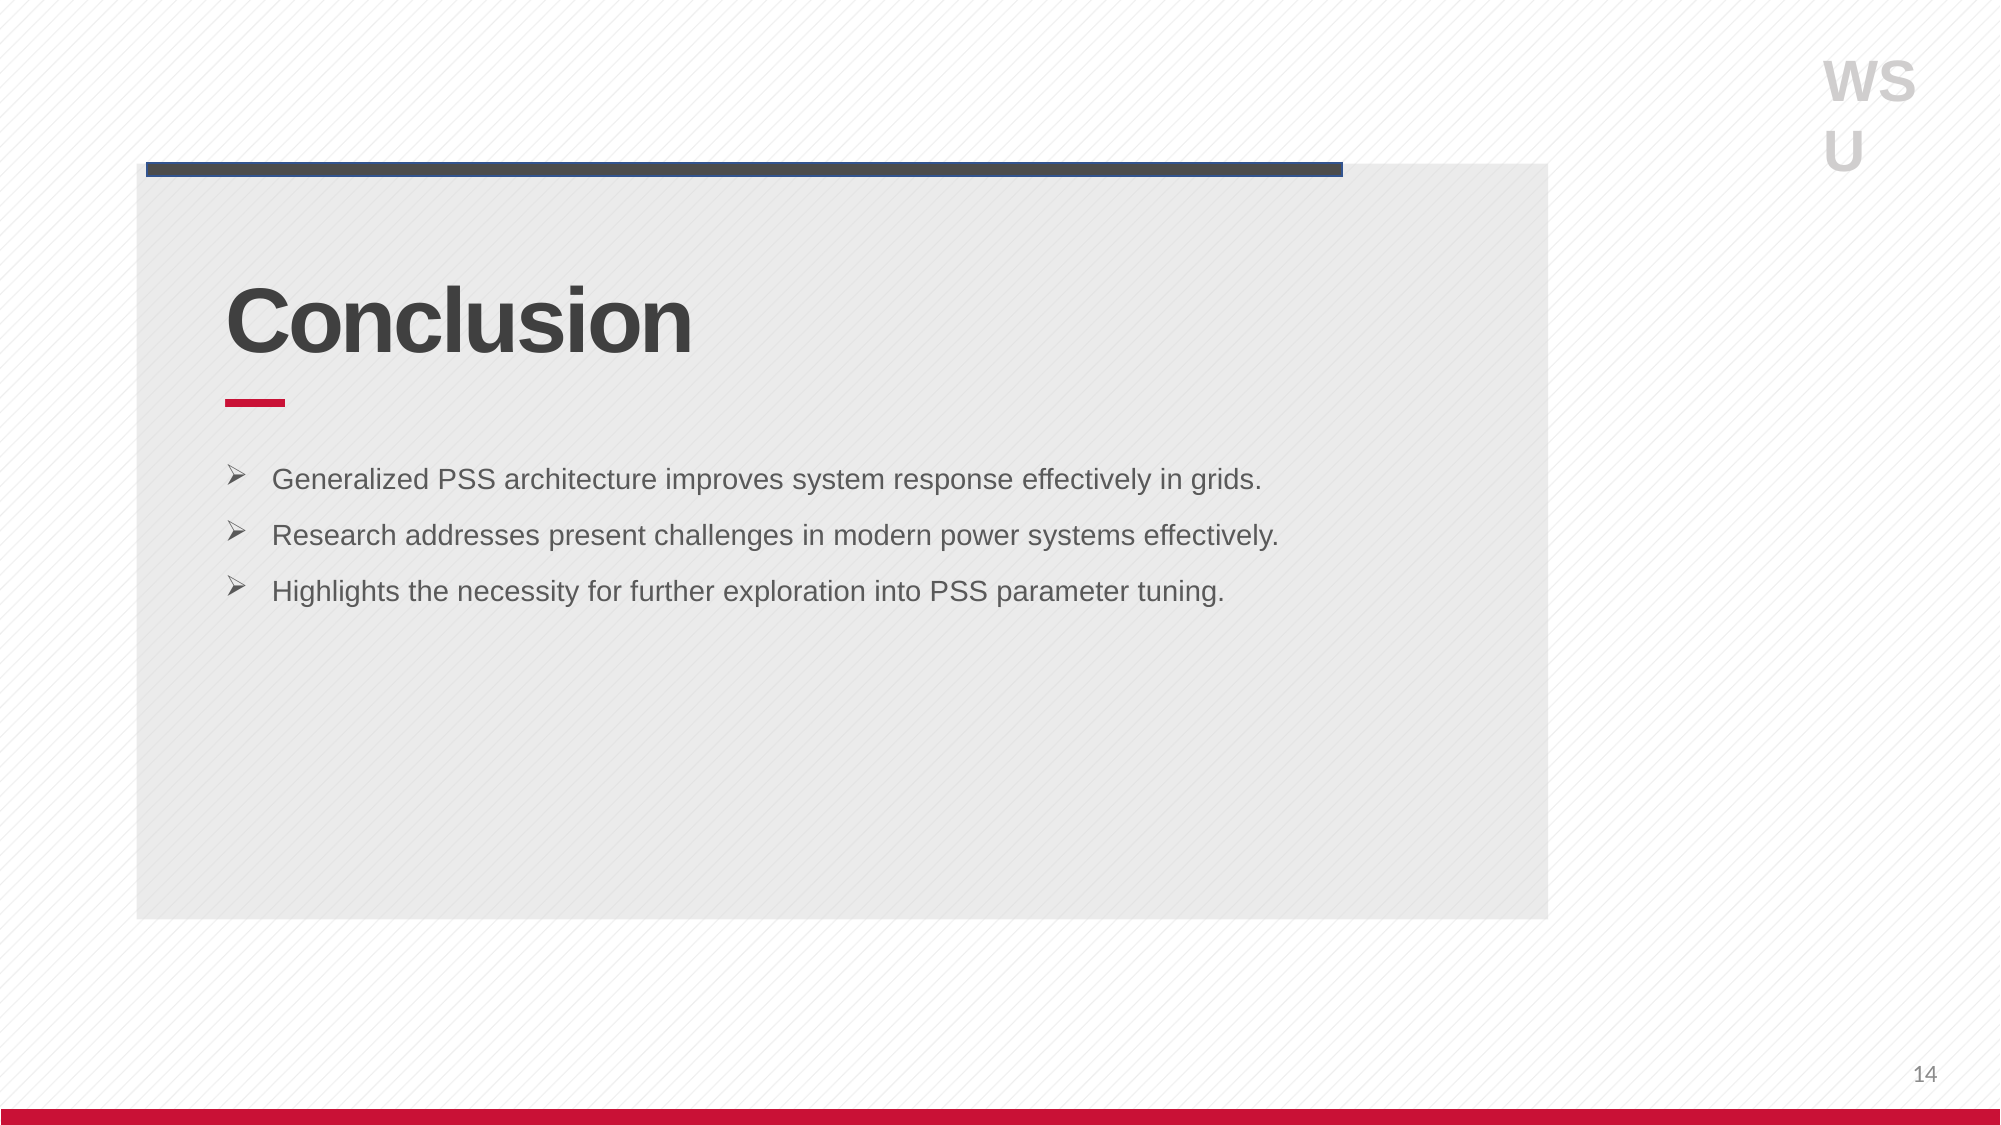

WSU

# Conclusion

Generalized PSS architecture improves system response effectively in grids.
Research addresses present challenges in modern power systems effectively.
Highlights the necessity for further exploration into PSS parameter tuning.
14